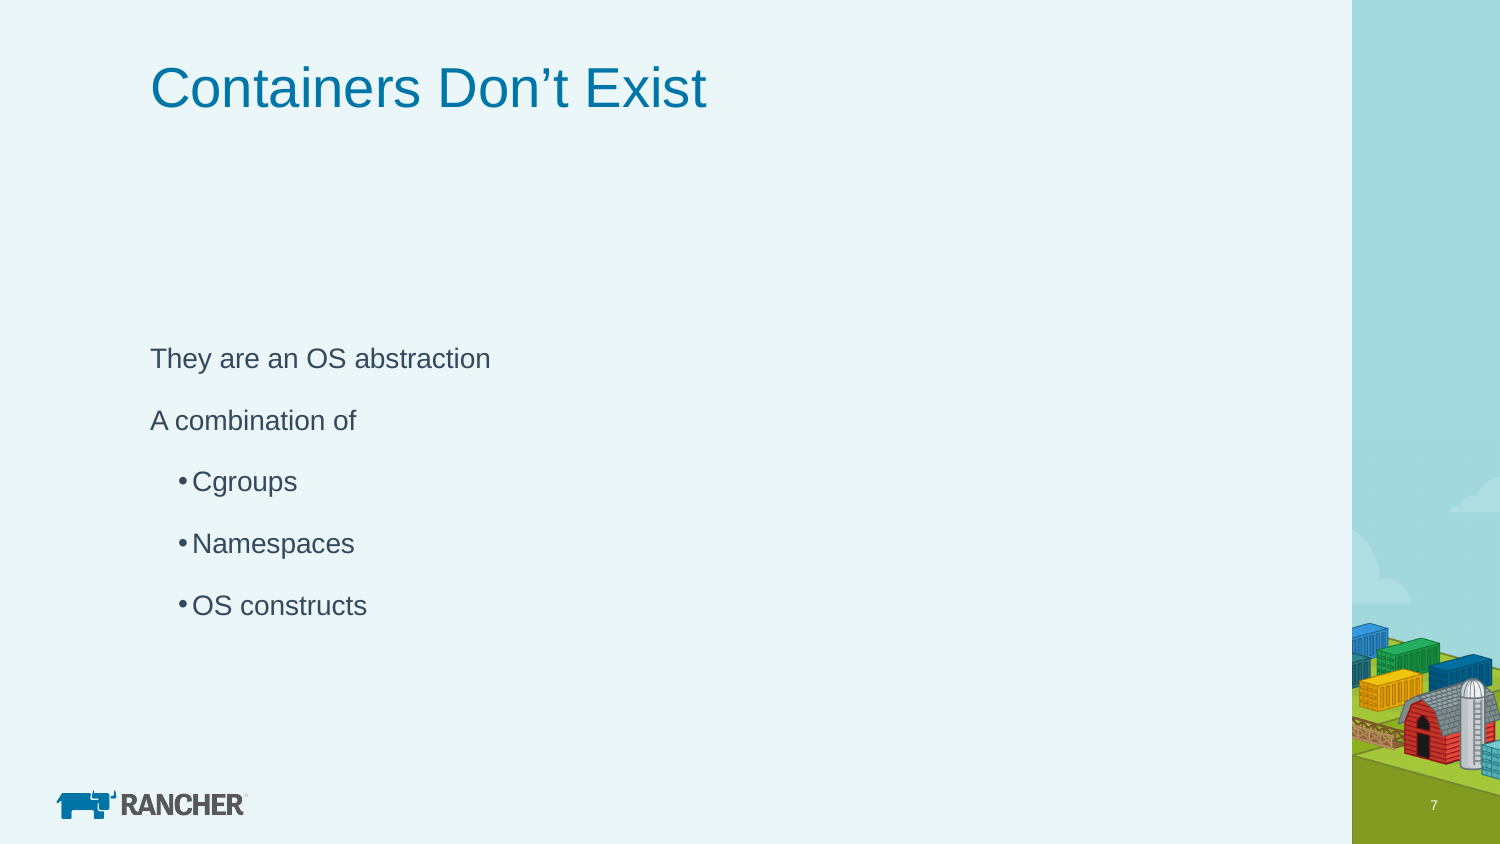

# Containers Don’t Exist
They are an OS abstraction
A combination of
Cgroups
Namespaces
OS constructs